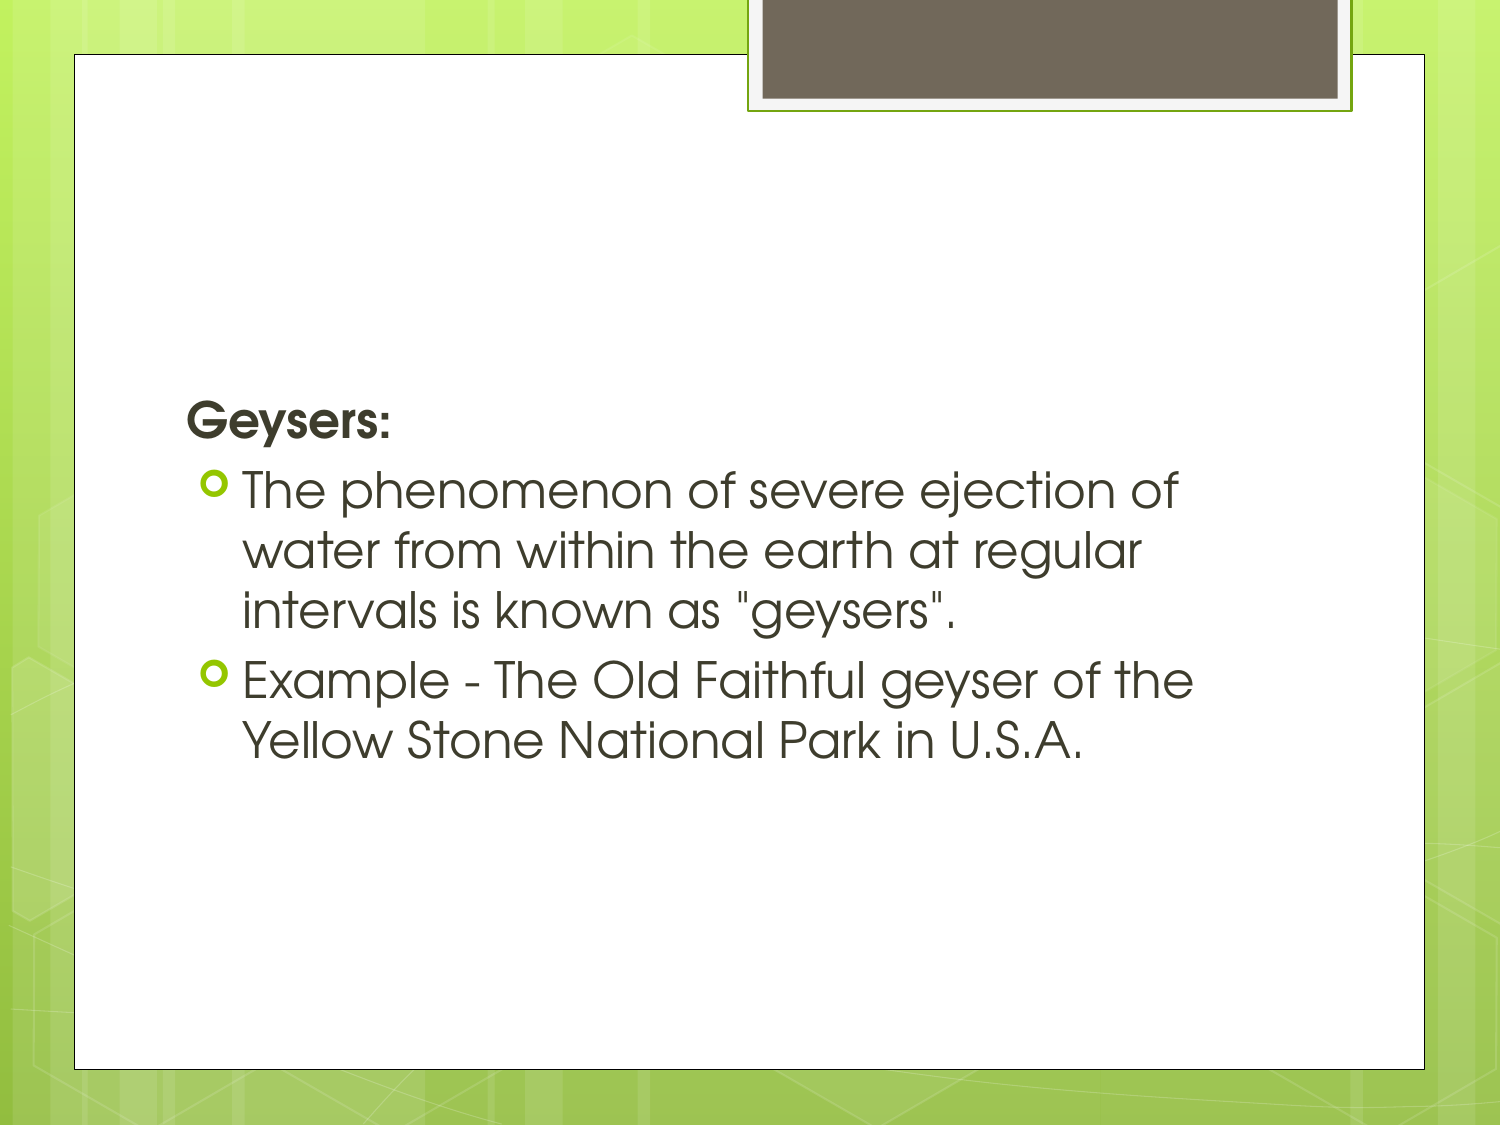

#
Geysers:
The phenomenon of severe ejection of water from within the earth at regular intervals is known as "geysers".
Example - The Old Faithful geyser of the Yellow Stone National Park in U.S.A.